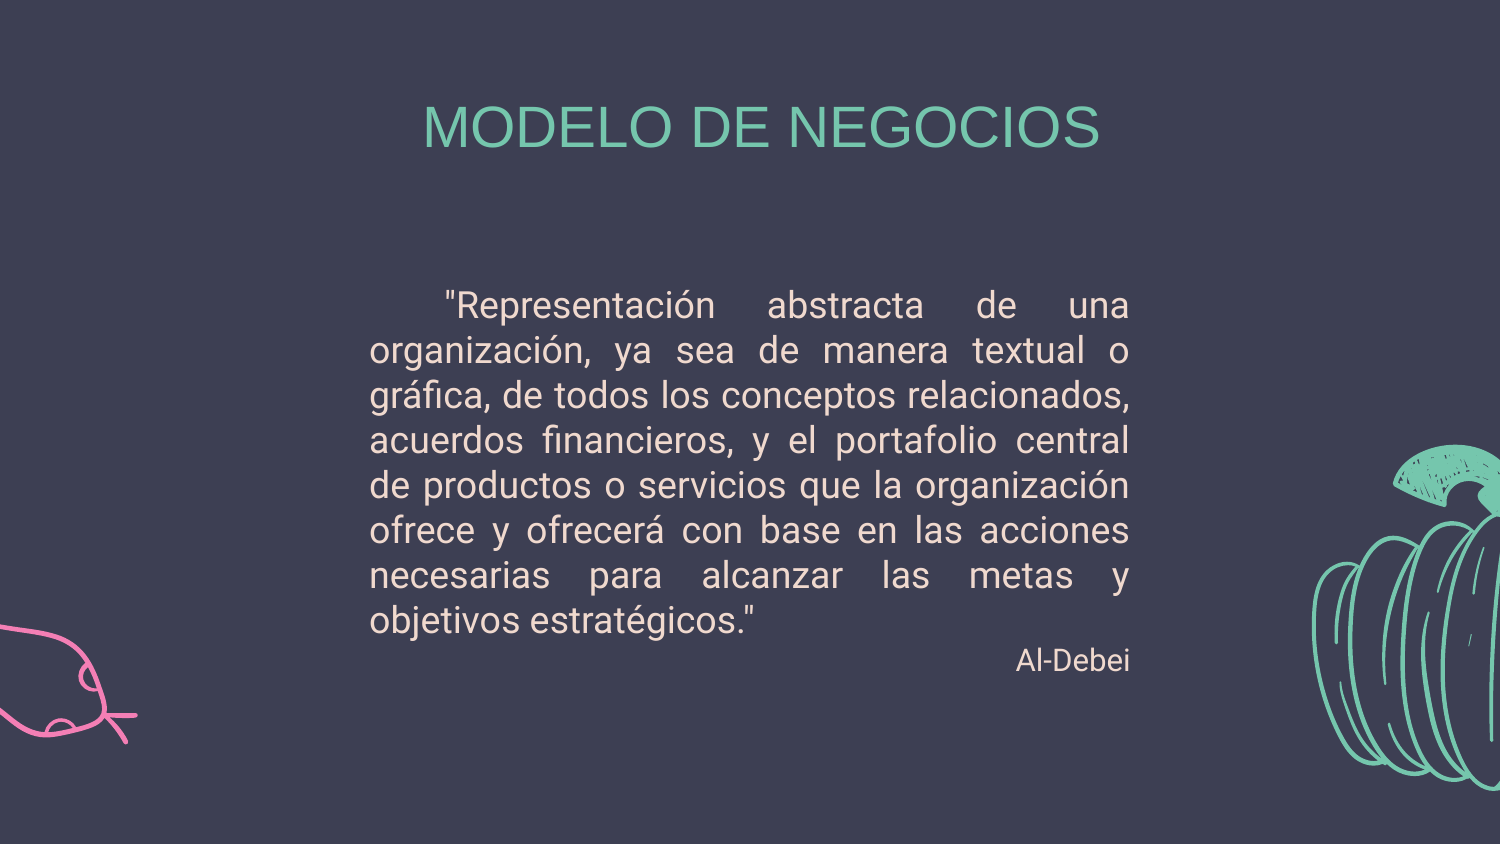

# MODELO DE NEGOCIOS

"Representación abstracta de una organización, ya sea de manera textual o gráfica, de todos los conceptos relacionados, acuerdos financieros, y el portafolio central de productos o servicios que la organización ofrece y ofrecerá con base en las acciones necesarias para alcanzar las metas y objetivos estratégicos."
Al-Debei